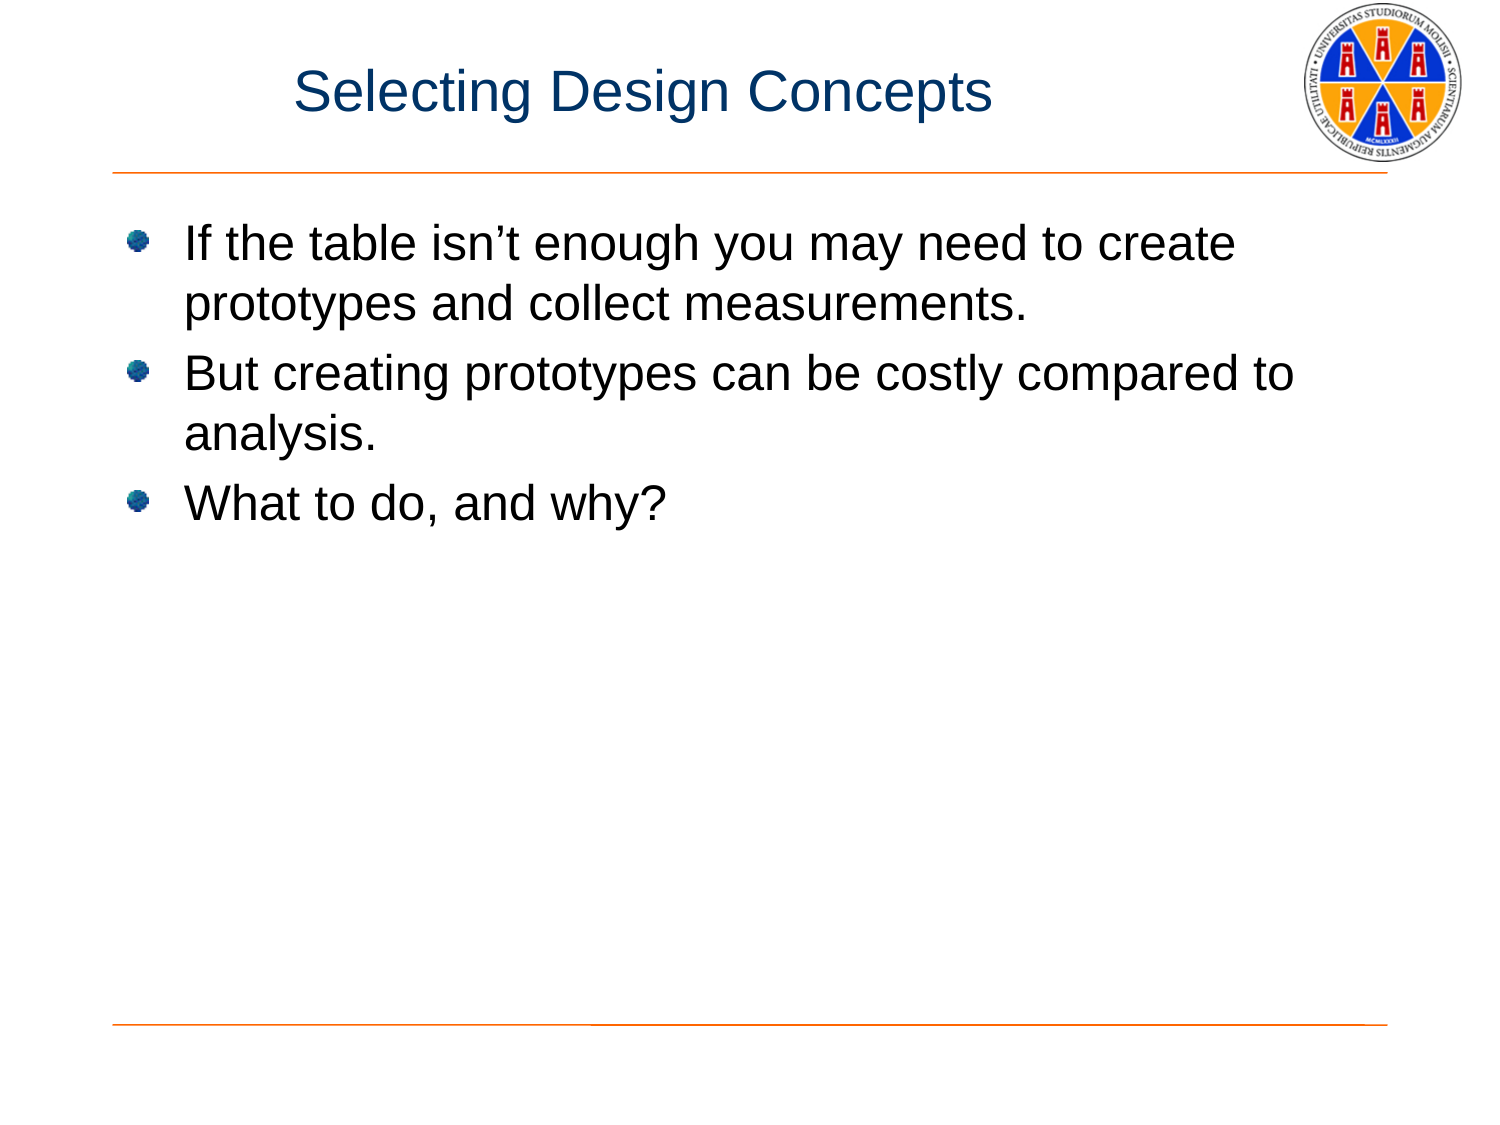

# Selecting Design Concepts
If the table isn’t enough you may need to create prototypes and collect measurements.
But creating prototypes can be costly compared to analysis.
What to do, and why?